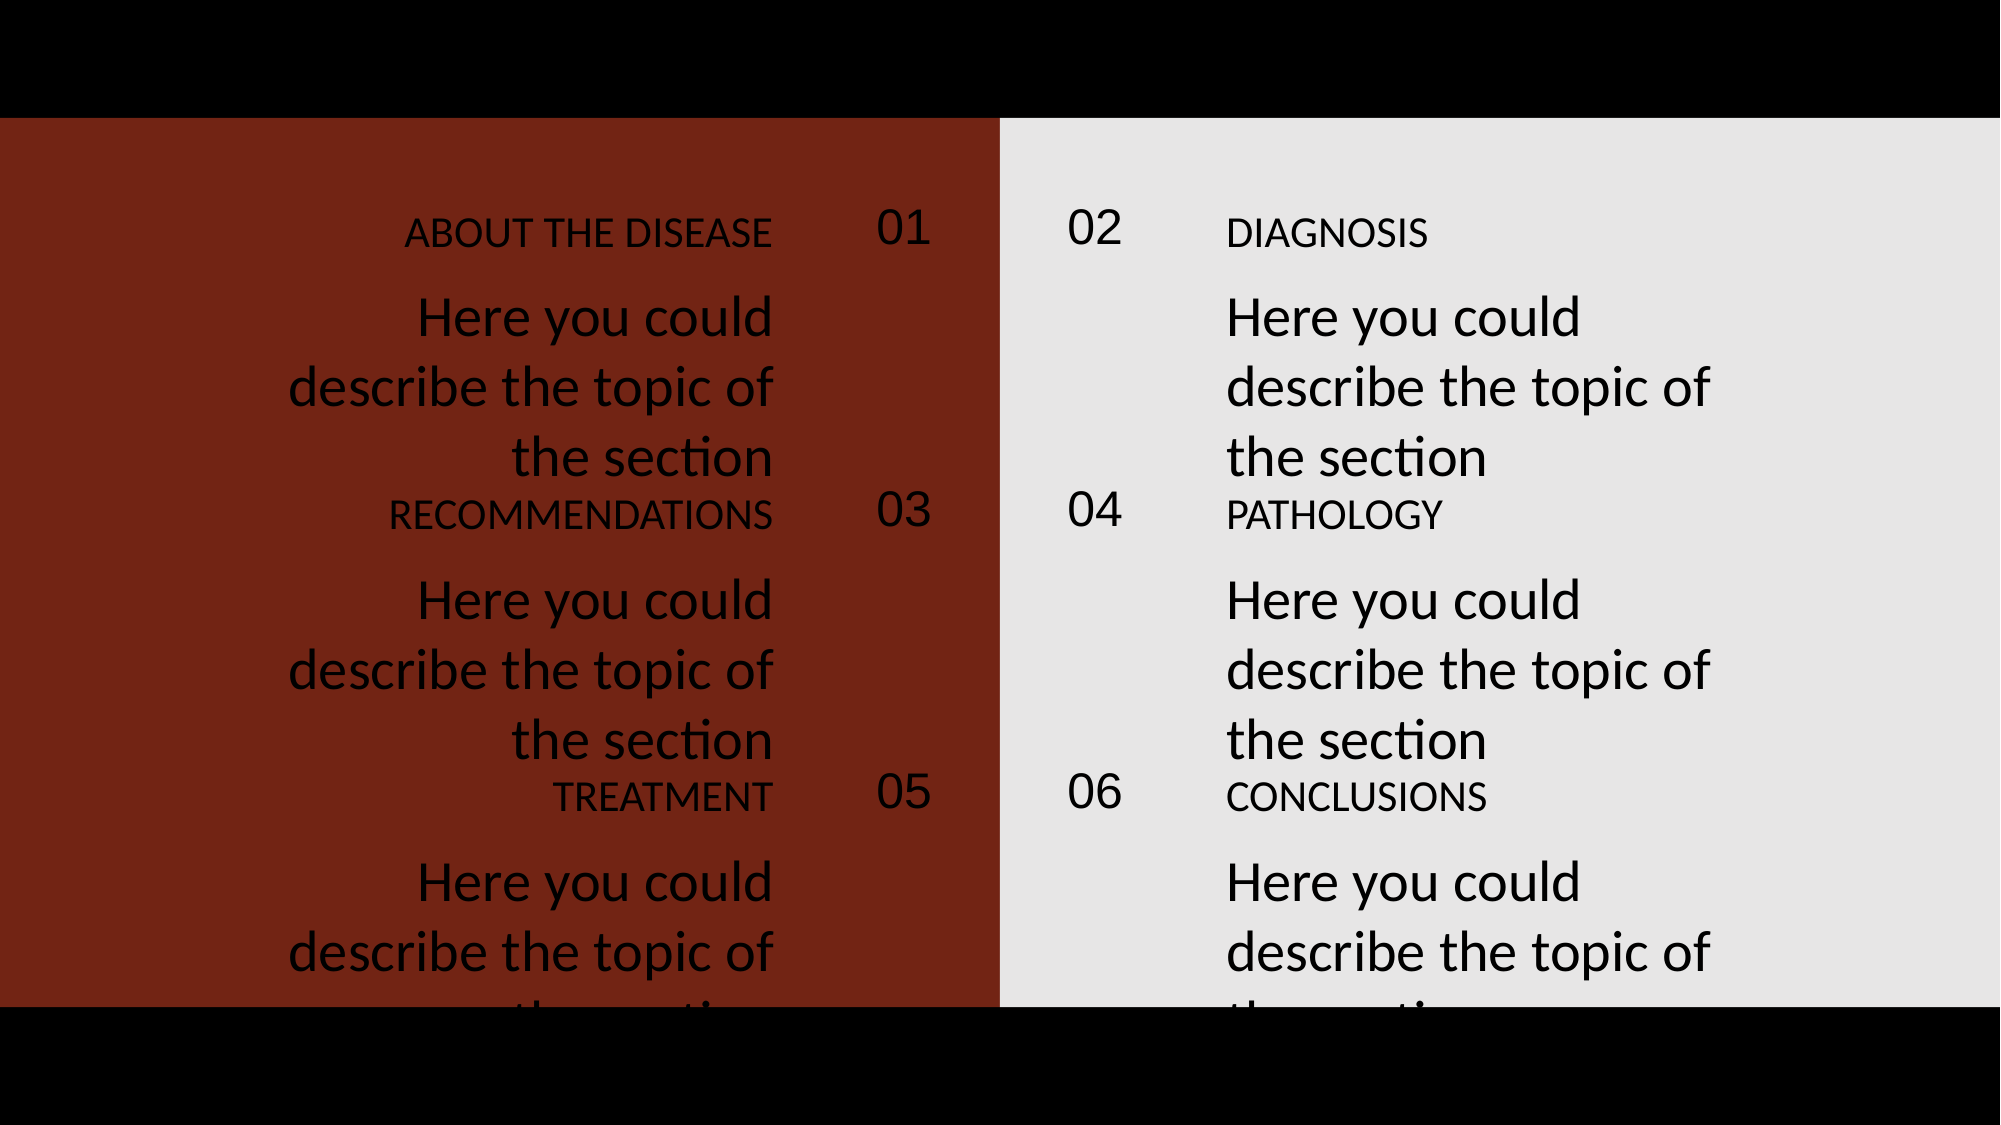

01
02
# ABOUT THE DISEASE
DIAGNOSIS
Here you could describe the topic of the section
Here you could describe the topic of the section
03
04
RECOMMENDATIONS
PATHOLOGY
Here you could describe the topic of the section
Here you could describe the topic of the section
05
06
TREATMENT
CONCLUSIONS
Here you could describe the topic of the section
Here you could describe the topic of the section